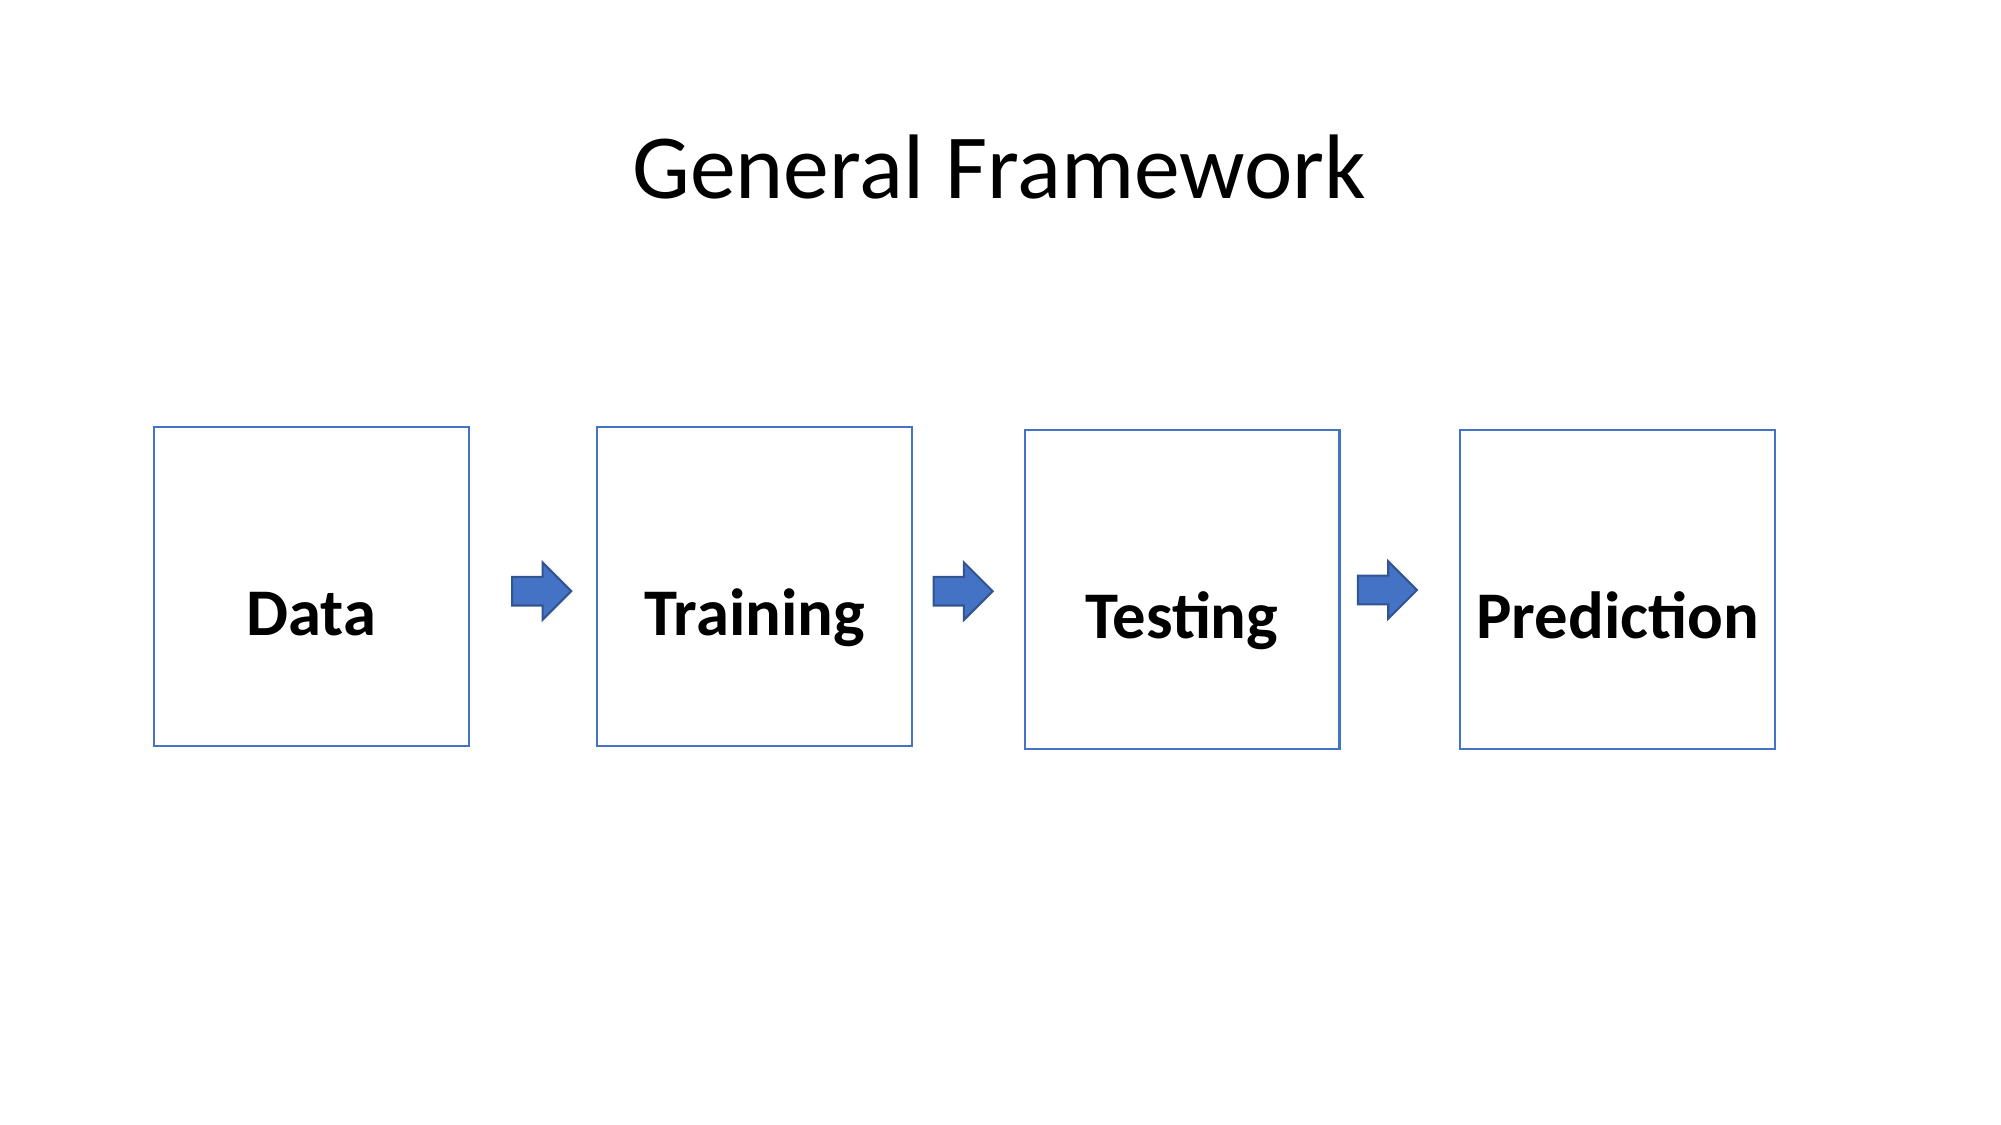

# General Framework

Data

Training

Testing

Prediction